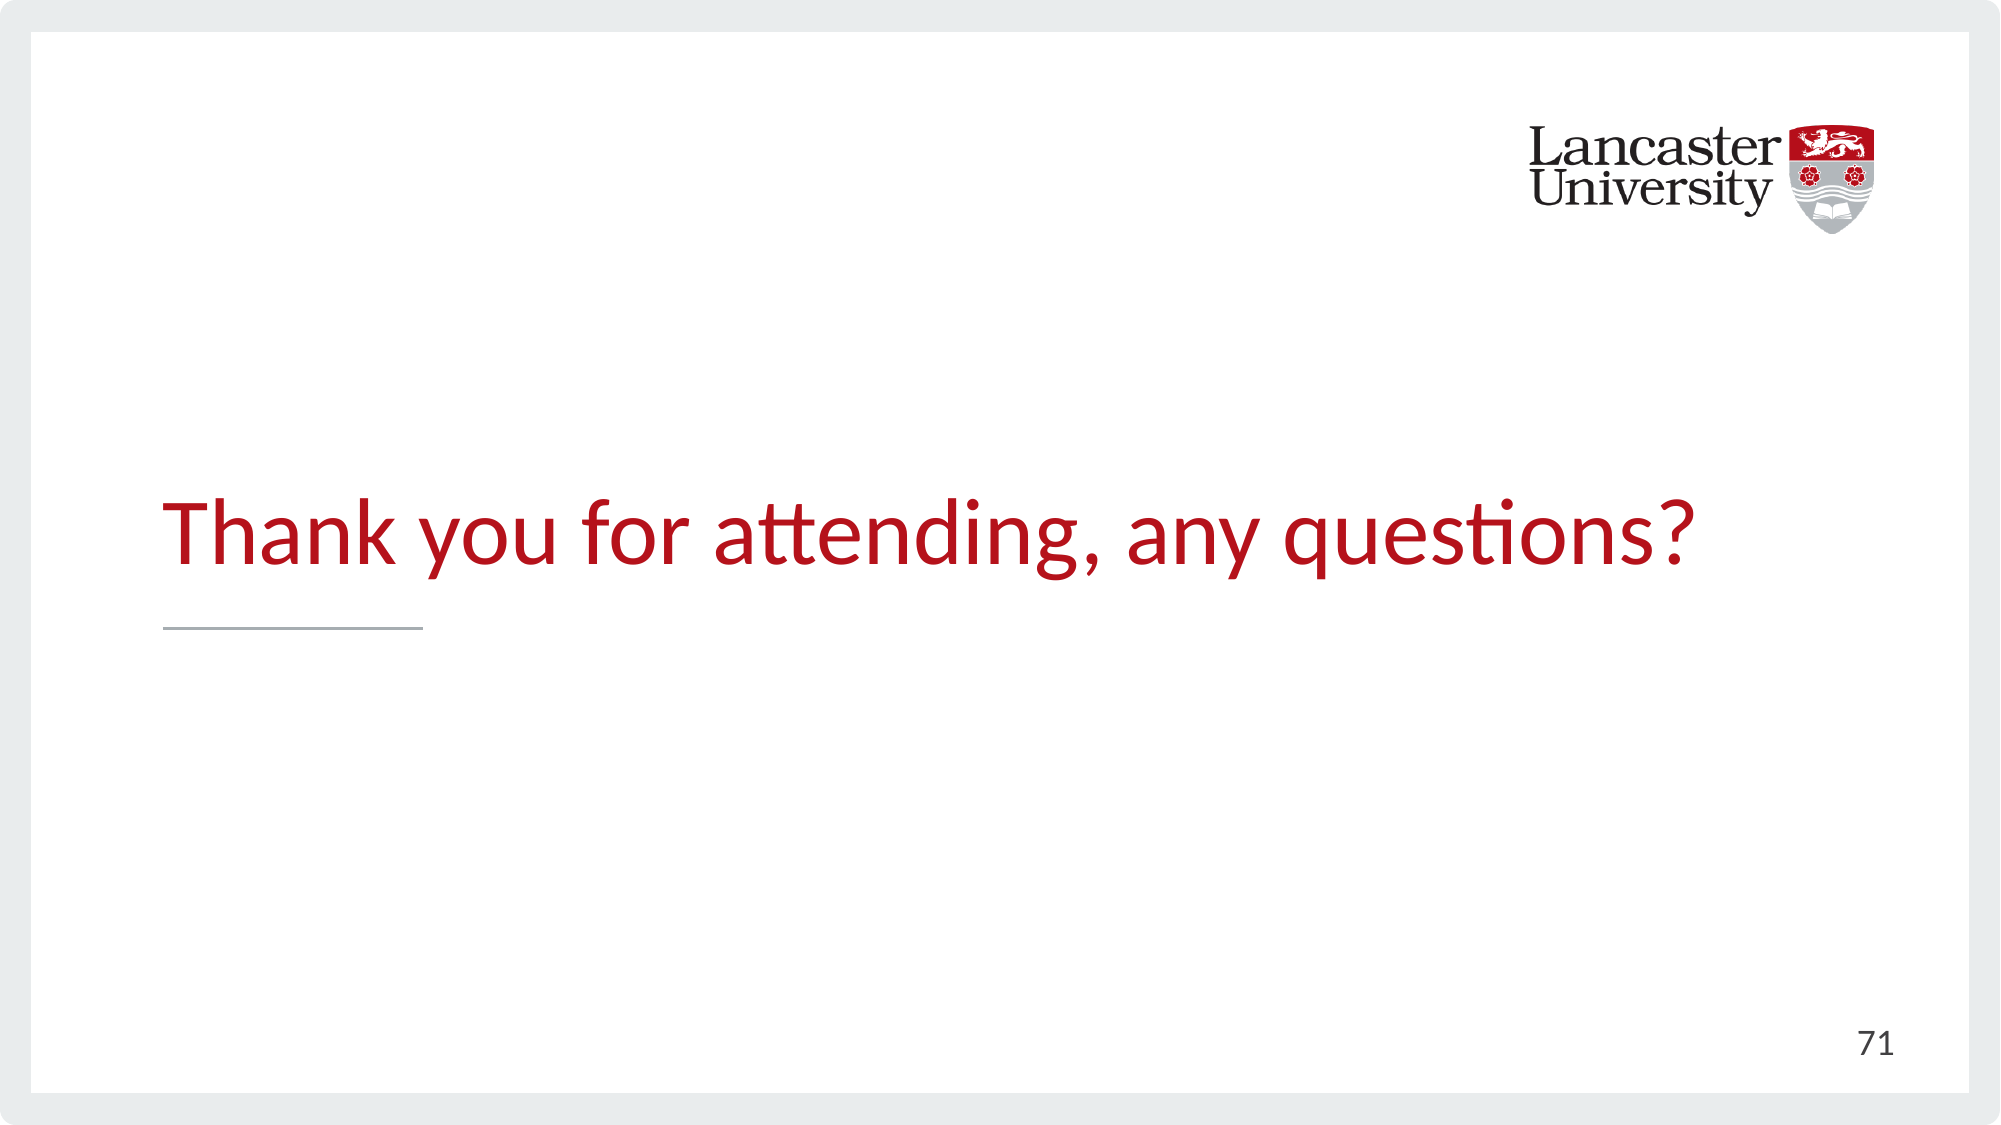

# Thank you for attending, any questions?
71